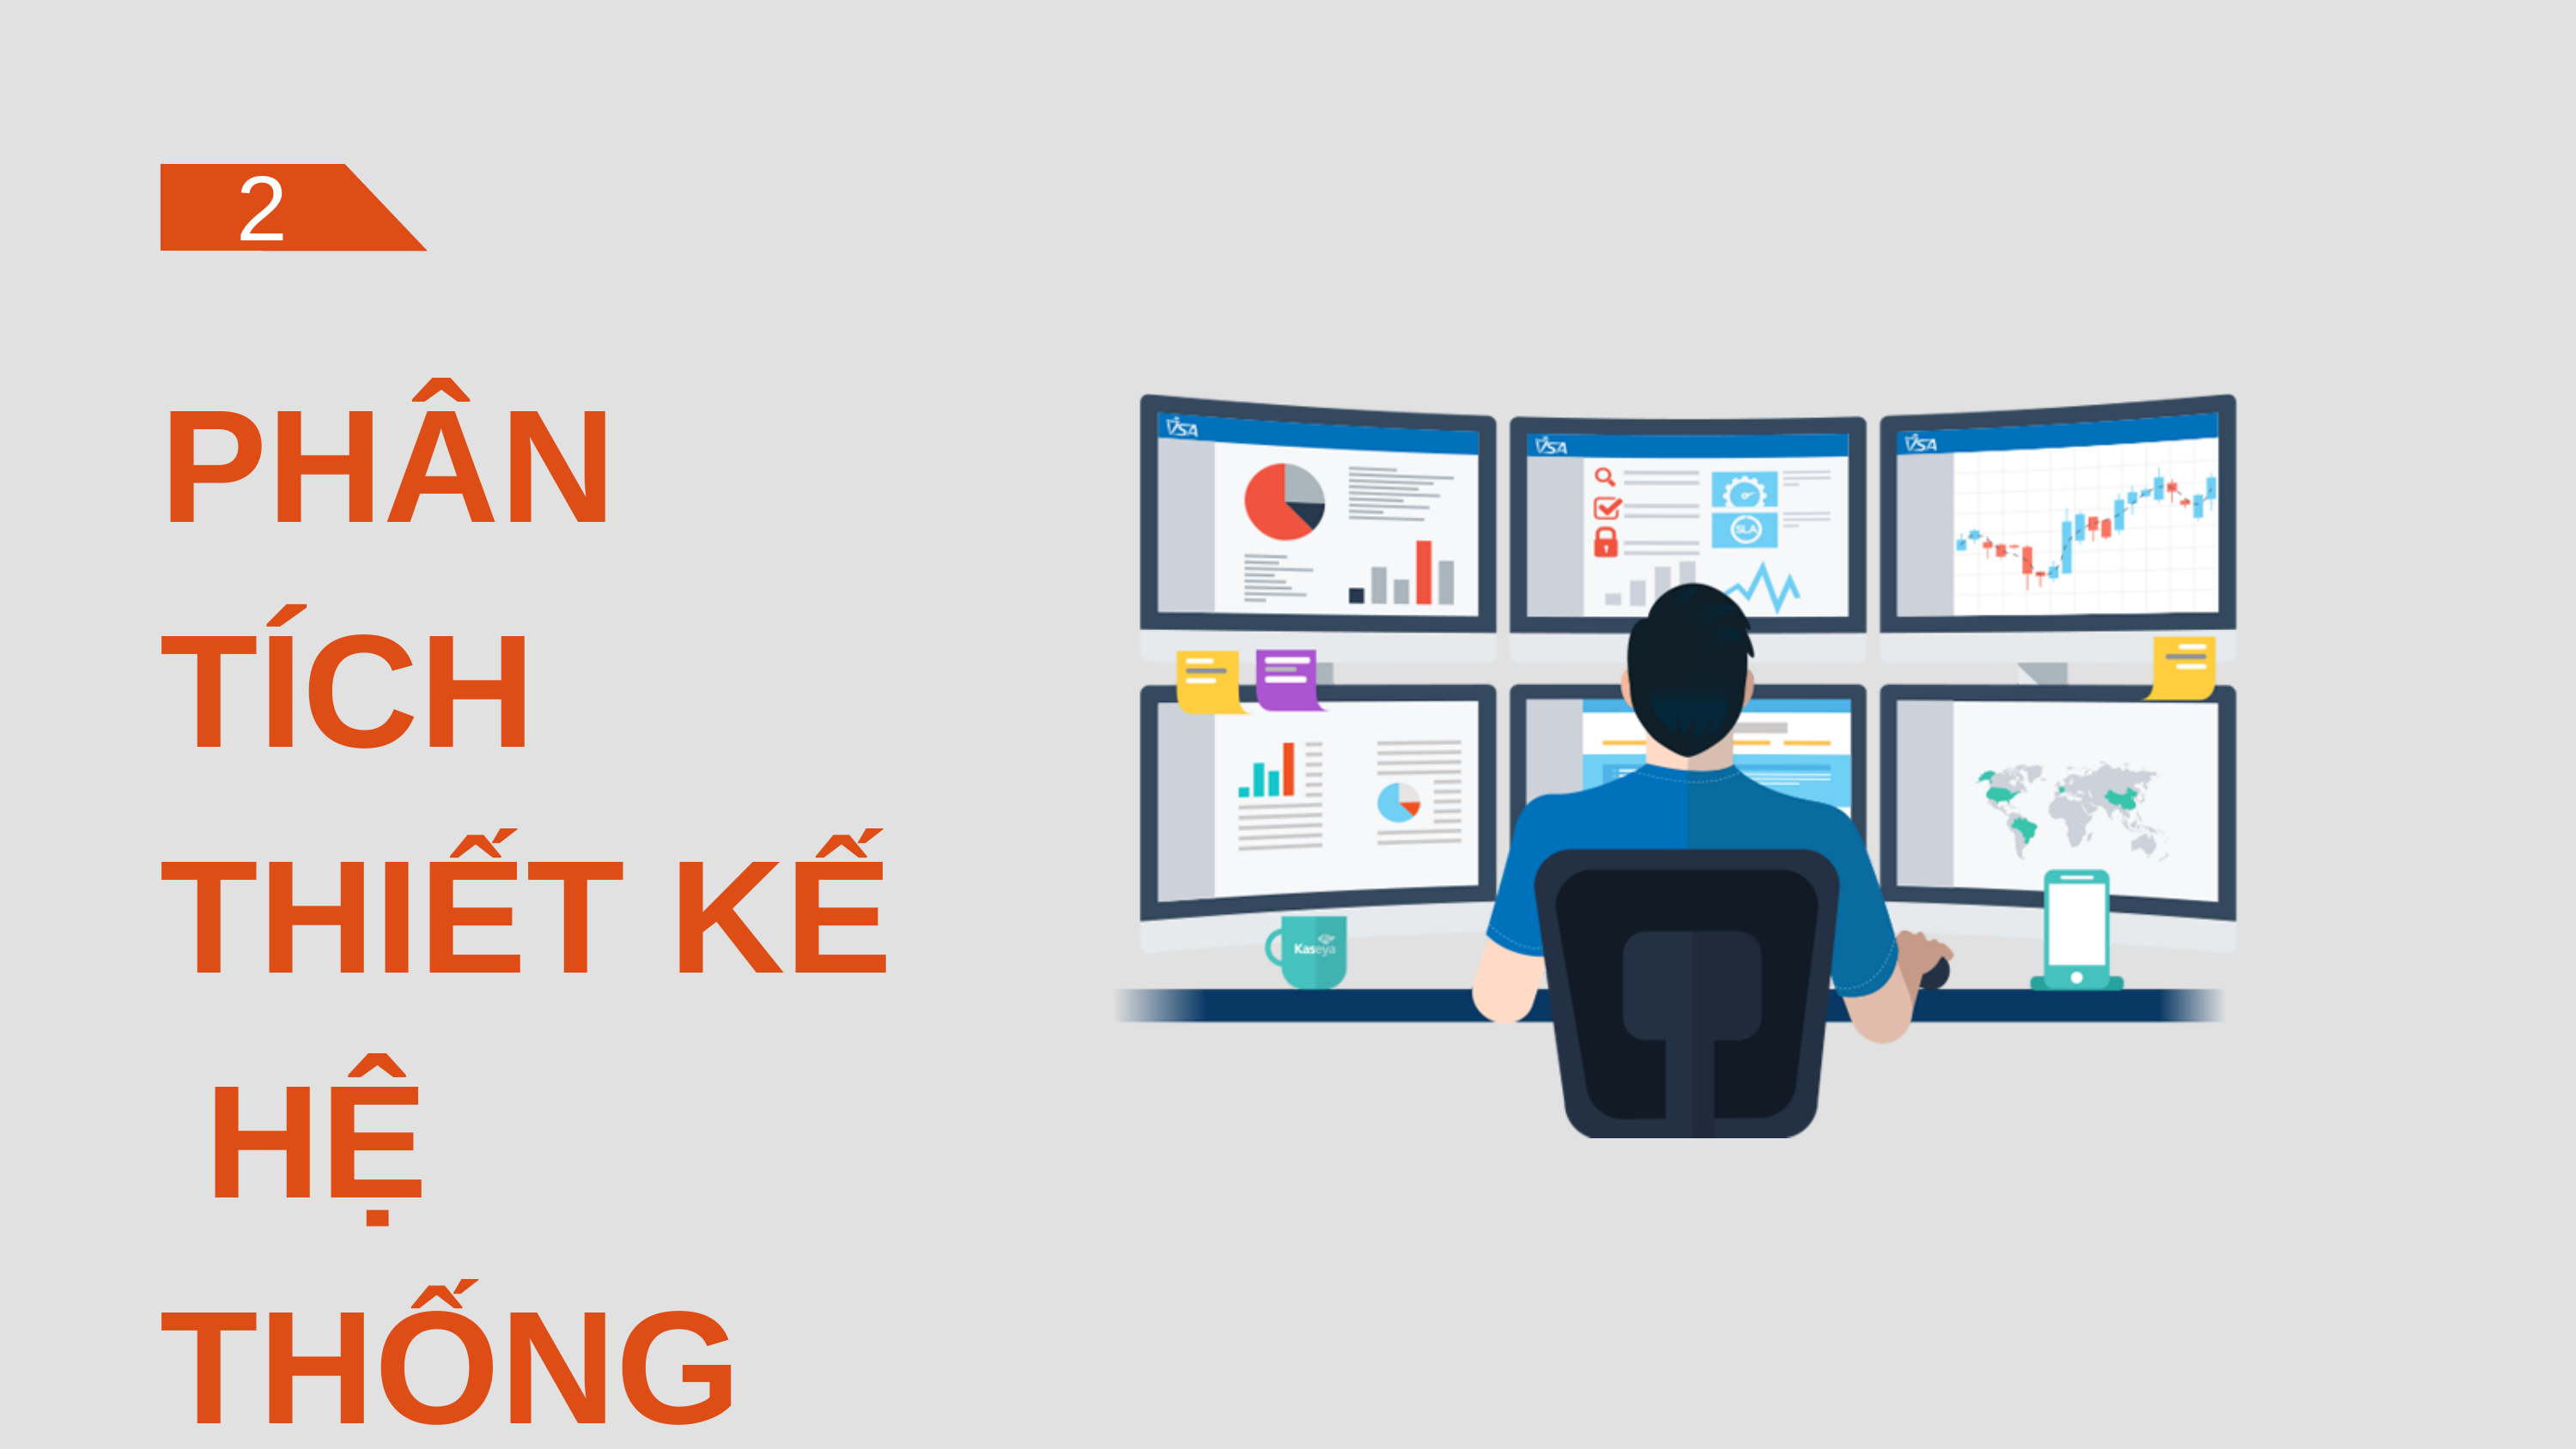

2

PHÂN TÍCH
THIẾT KẾ
 HỆ THỐNG